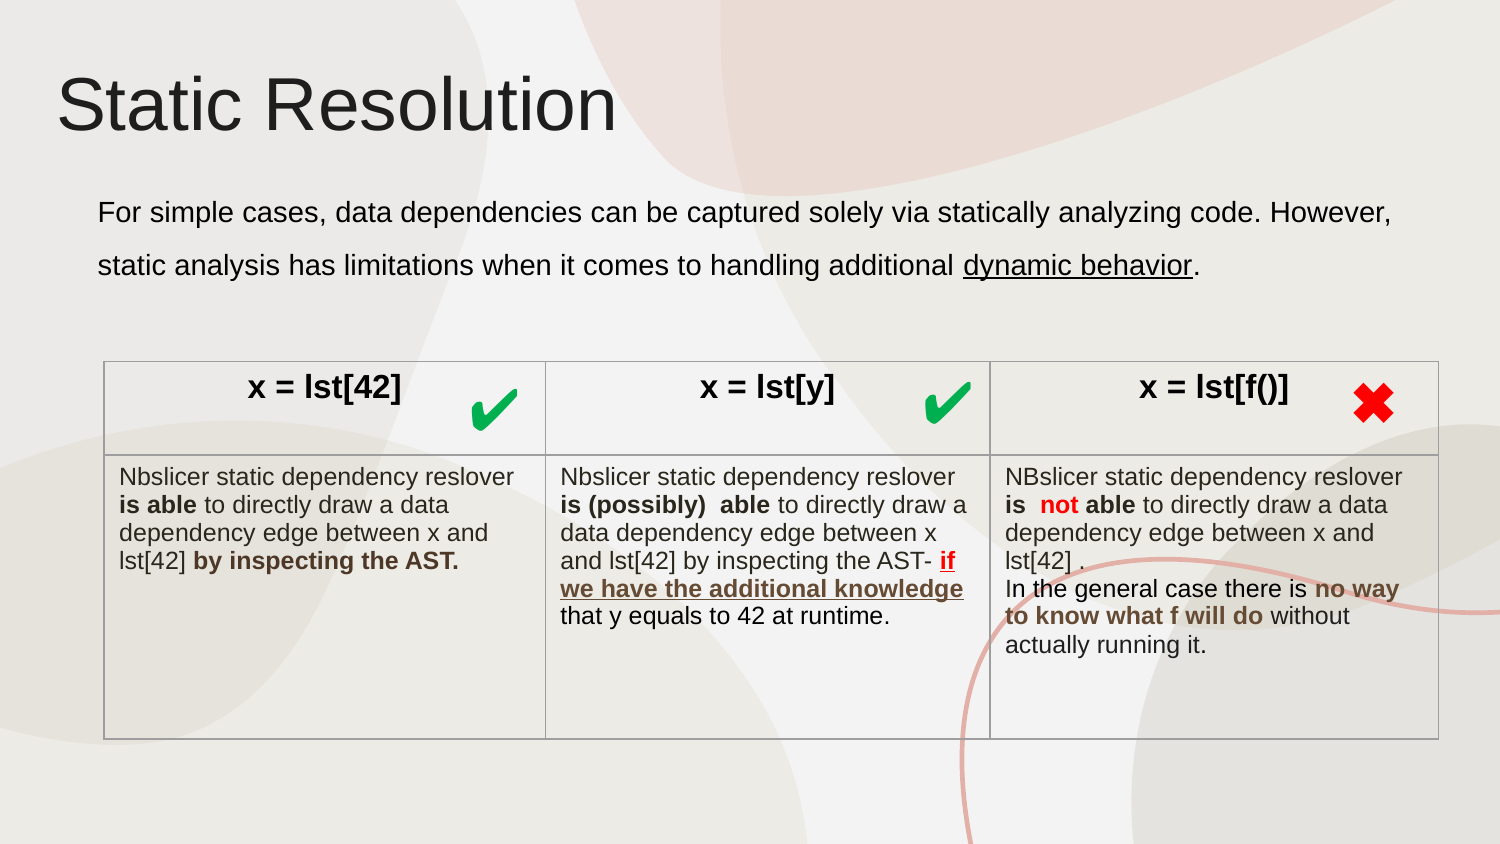

# Static Resolution
For simple cases, data dependencies can be captured solely via statically analyzing code. However, static analysis has limitations when it comes to handling additional dynamic behavior.
✔
✖
| x = lst[42] | x = lst[y] | x = lst[f()] |
| --- | --- | --- |
| Nbslicer static dependency reslover is able to directly draw a data dependency edge between x and lst[42] by inspecting the AST. | Nbslicer static dependency reslover is (possibly) able to directly draw a data dependency edge between x and lst[42] by inspecting the AST- if we have the additional knowledge that y equals to 42 at runtime. | NBslicer static dependency reslover is not able to directly draw a data dependency edge between x and lst[42] . In the general case there is no way to know what f will do without actually running it. |
✔